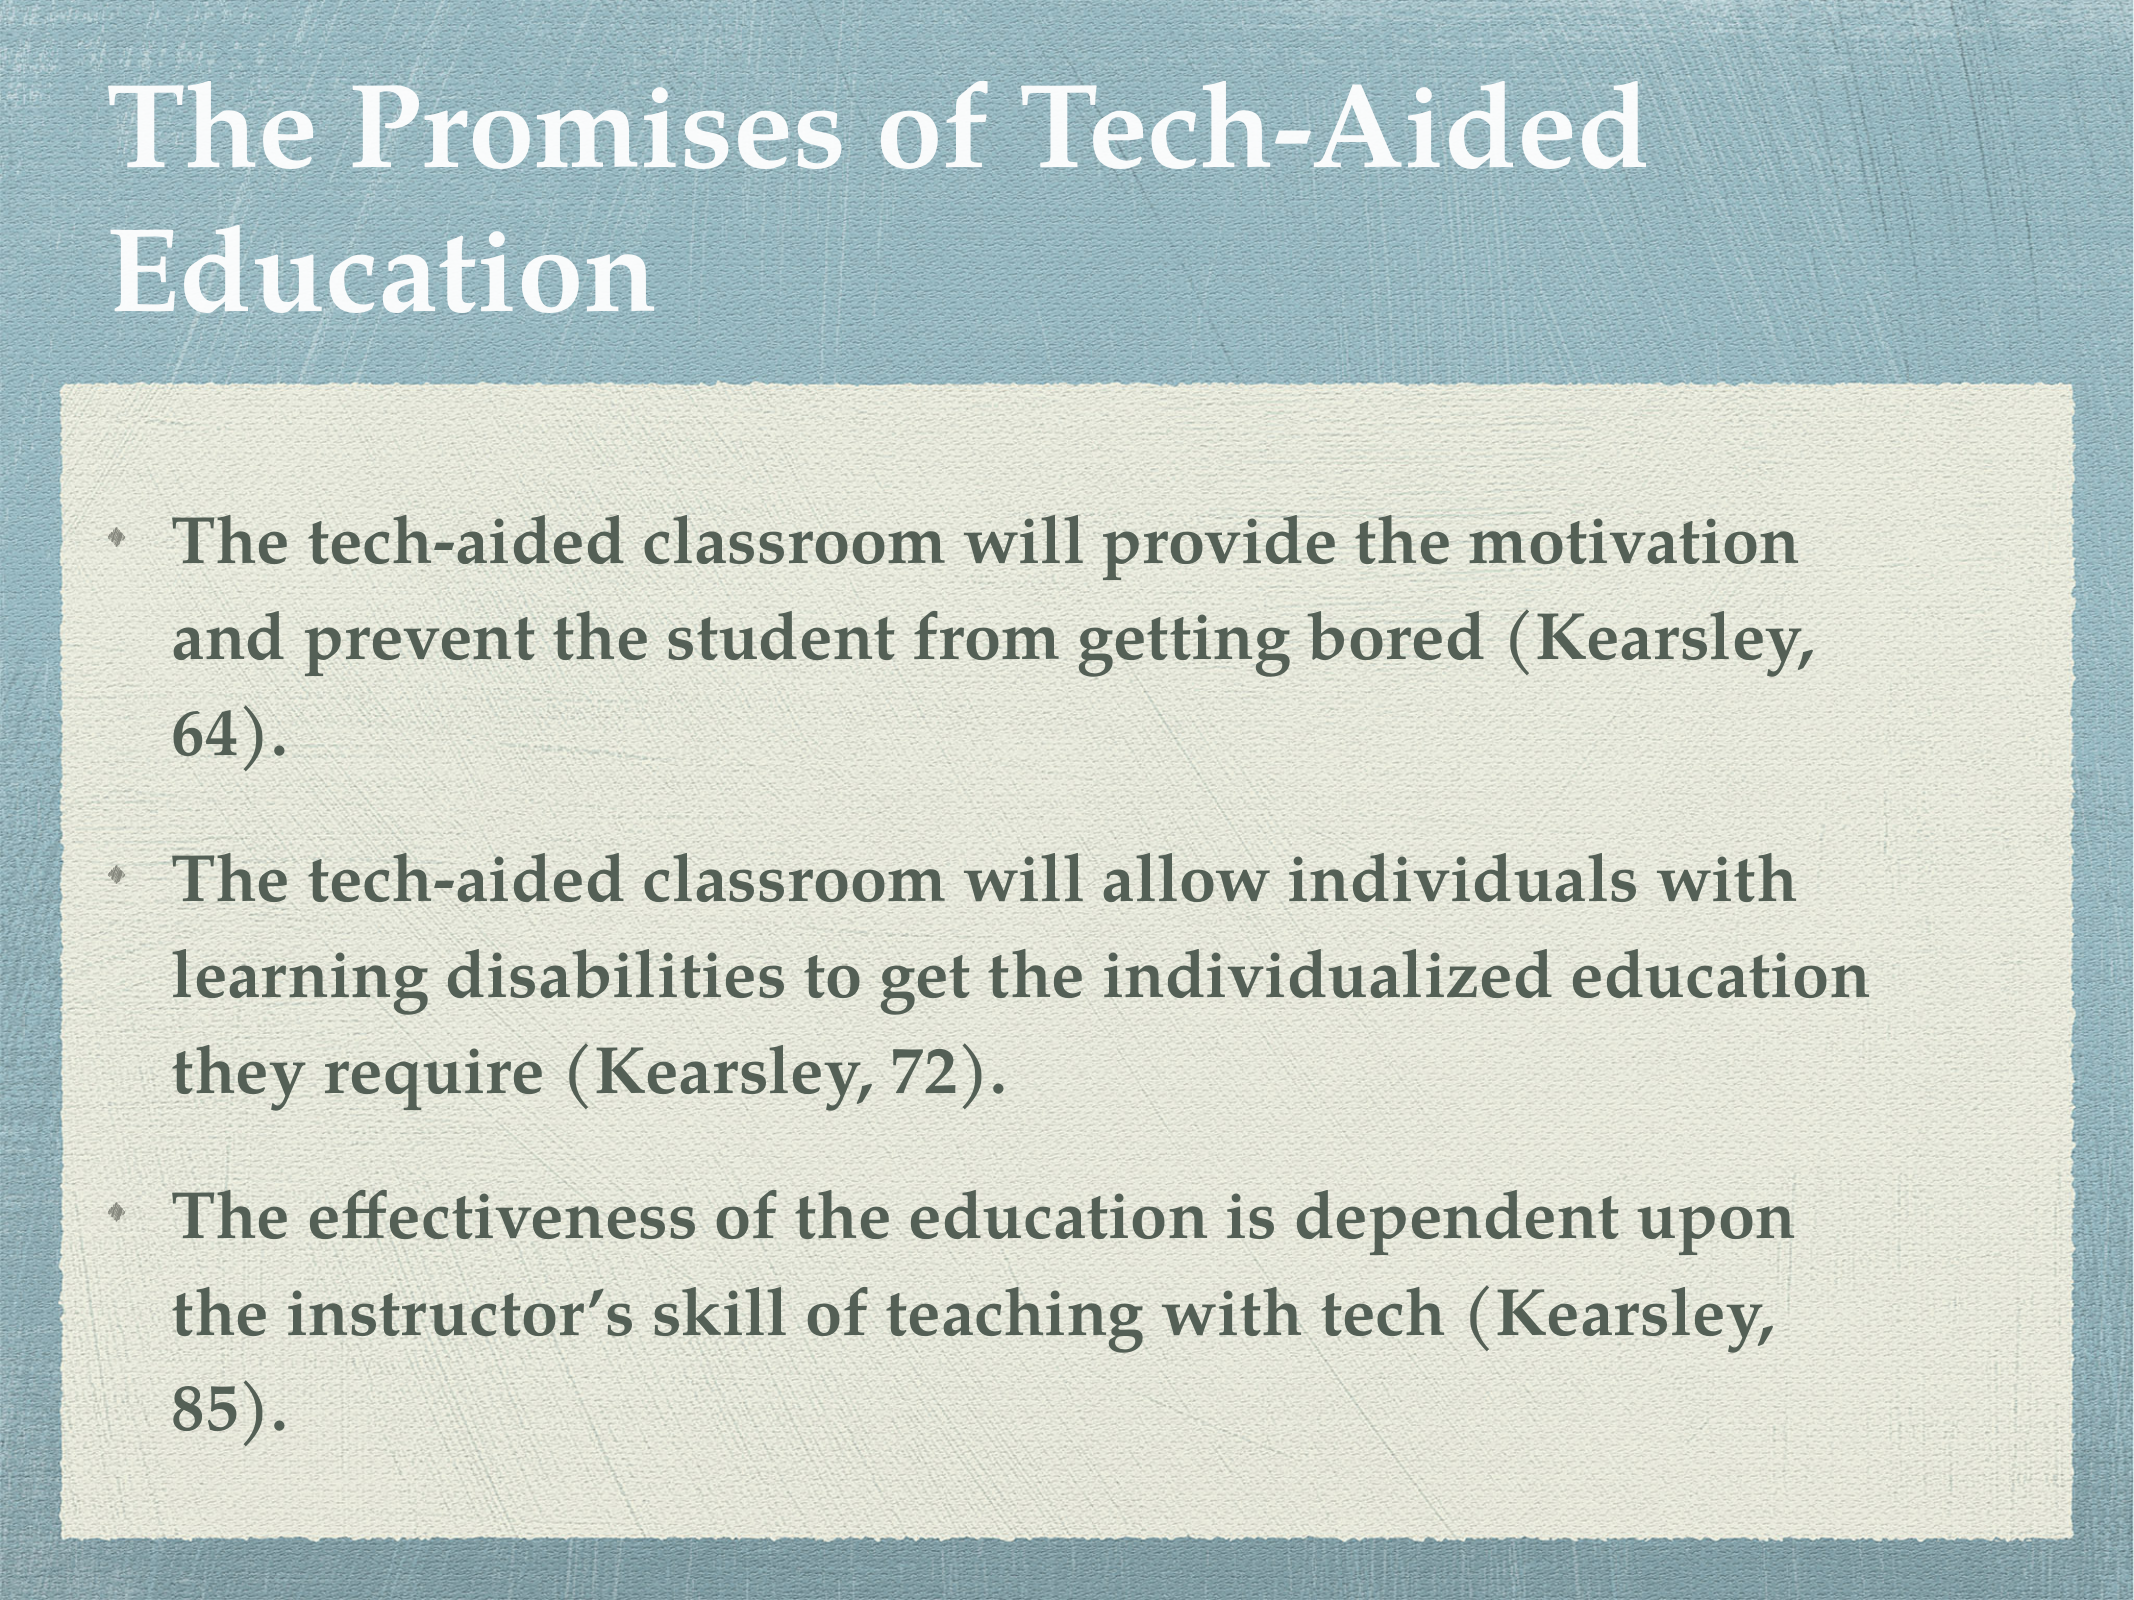

# The Promises of Tech-Aided Education
The tech-aided classroom will provide the motivation and prevent the student from getting bored (Kearsley, 64).
The tech-aided classroom will allow individuals with learning disabilities to get the individualized education they require (Kearsley, 72).
The effectiveness of the education is dependent upon the instructor’s skill of teaching with tech (Kearsley, 85).